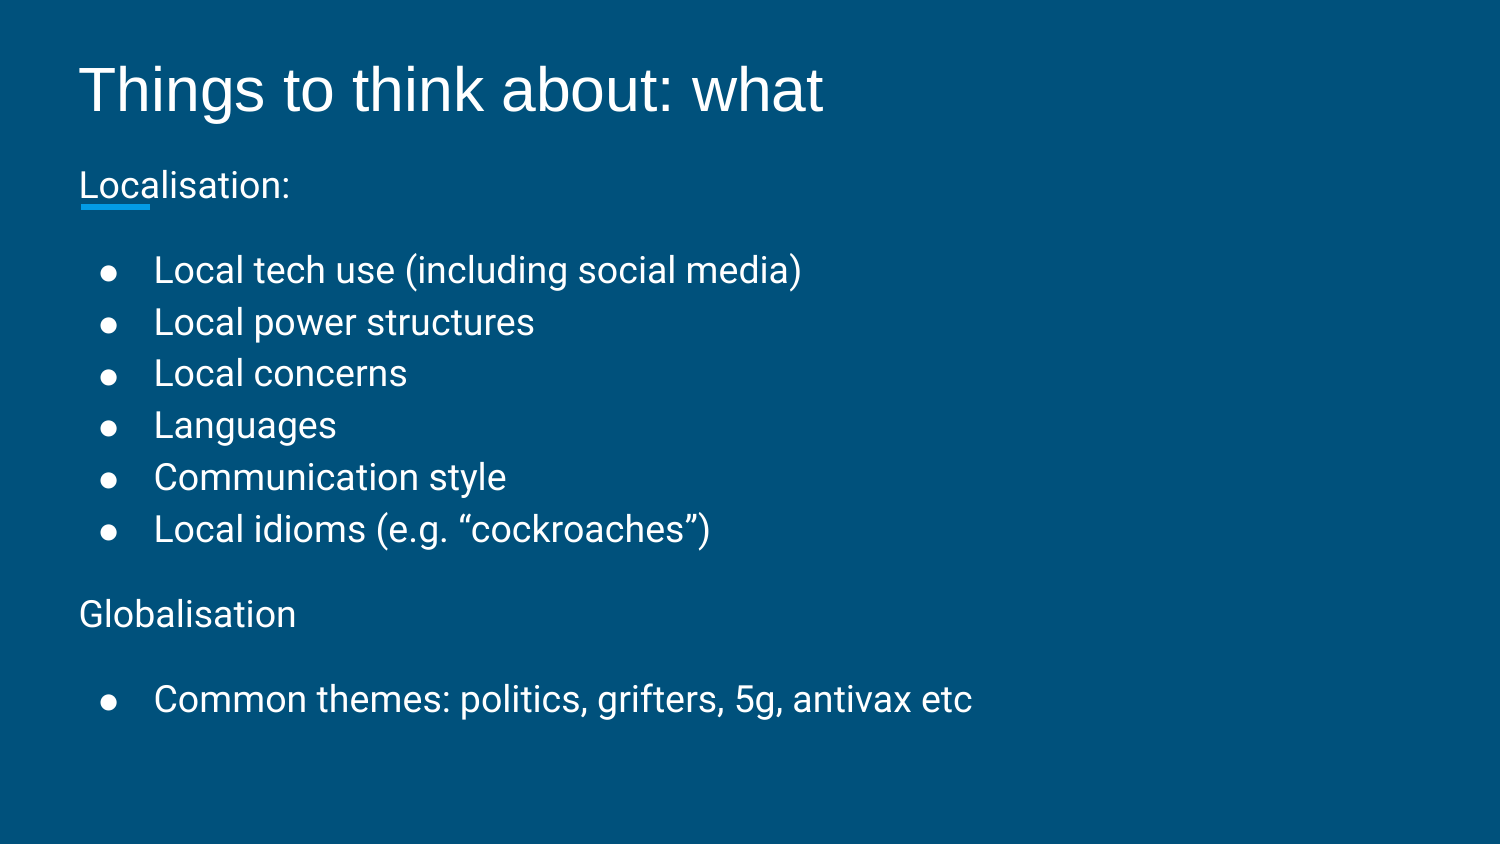

# Things to think about: what
Localisation:
Local tech use (including social media)
Local power structures
Local concerns
Languages
Communication style
Local idioms (e.g. “cockroaches”)
Globalisation
Common themes: politics, grifters, 5g, antivax etc